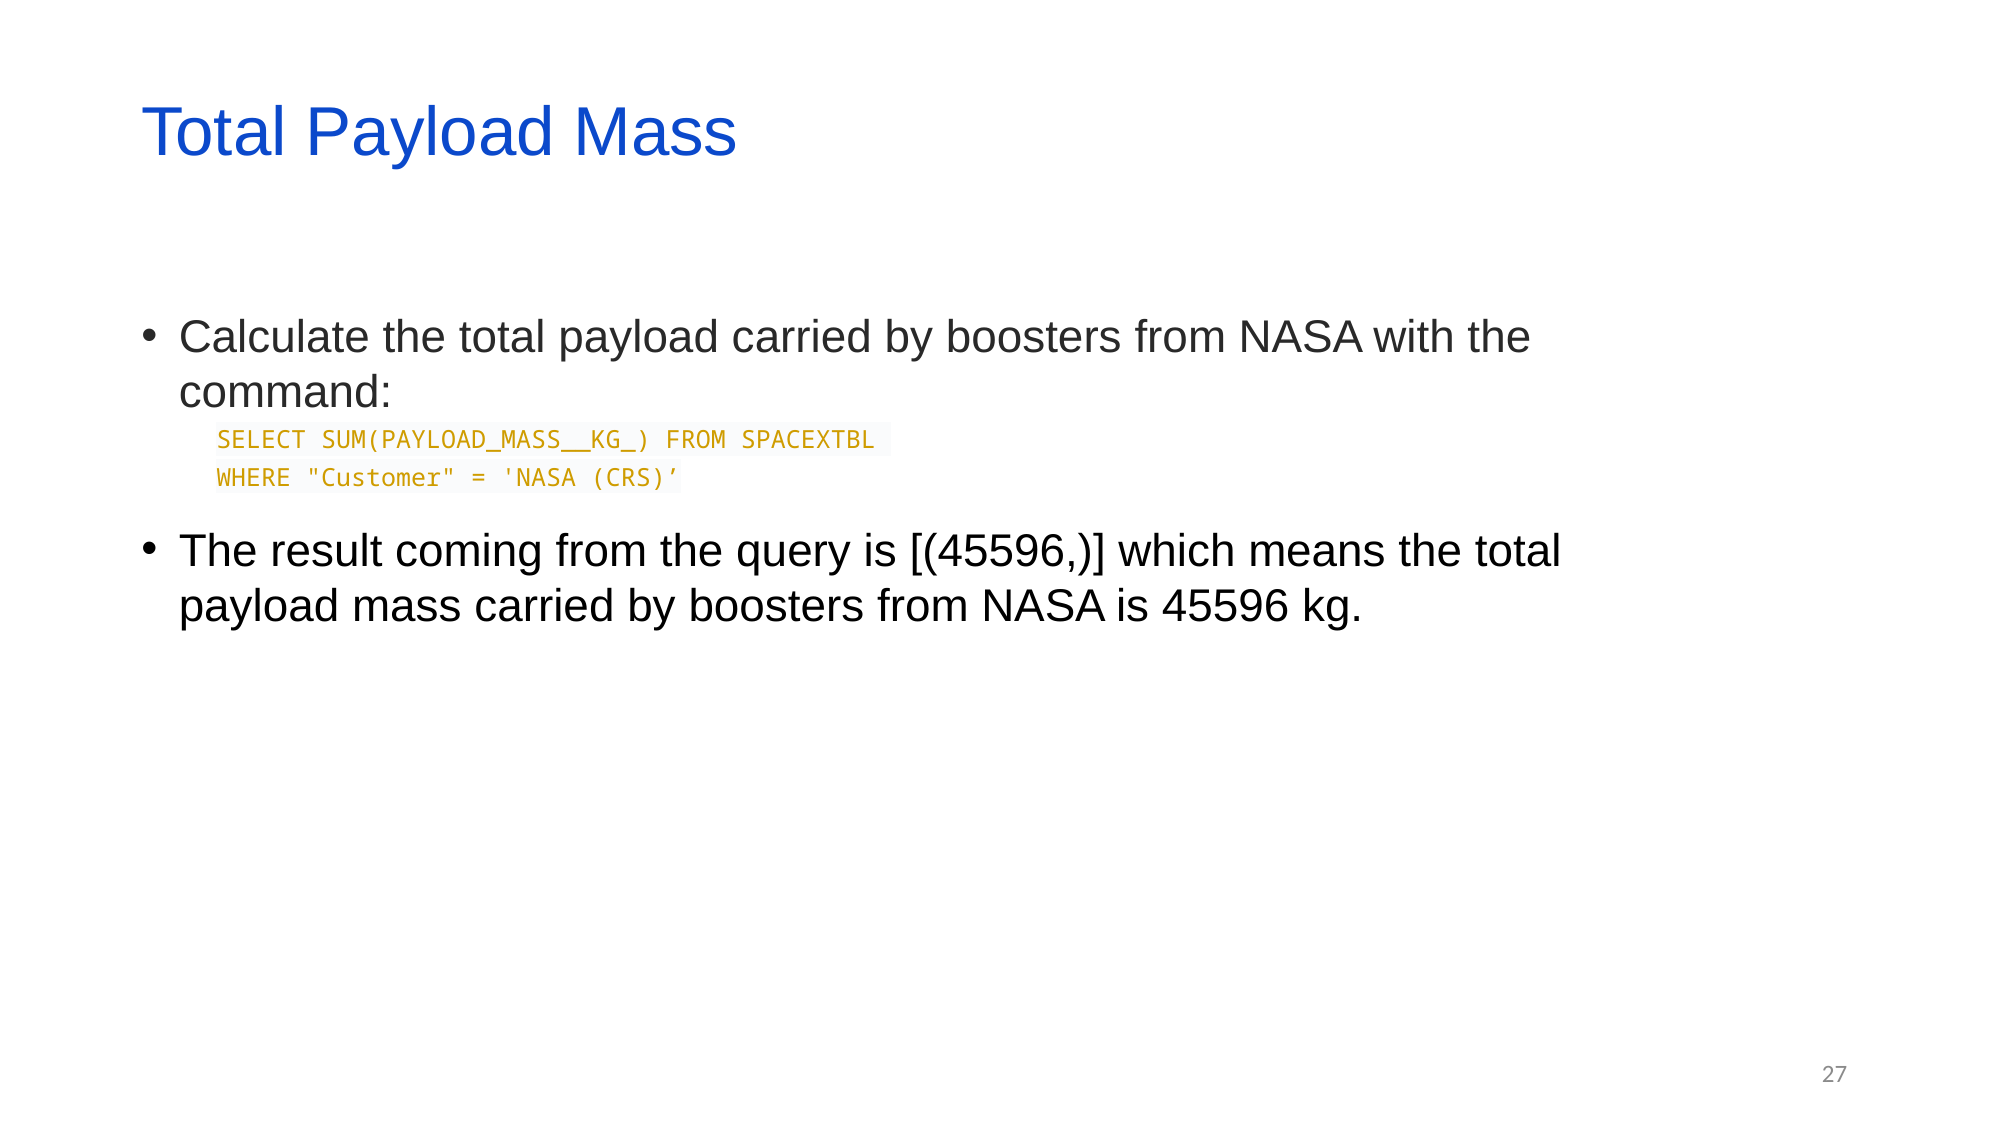

Total Payload Mass
Calculate the total payload carried by boosters from NASA with the command:
SELECT SUM(PAYLOAD_MASS__KG_) FROM SPACEXTBL
WHERE "Customer" = 'NASA (CRS)’
The result coming from the query is [(45596,)] which means the total payload mass carried by boosters from NASA is 45596 kg.
27